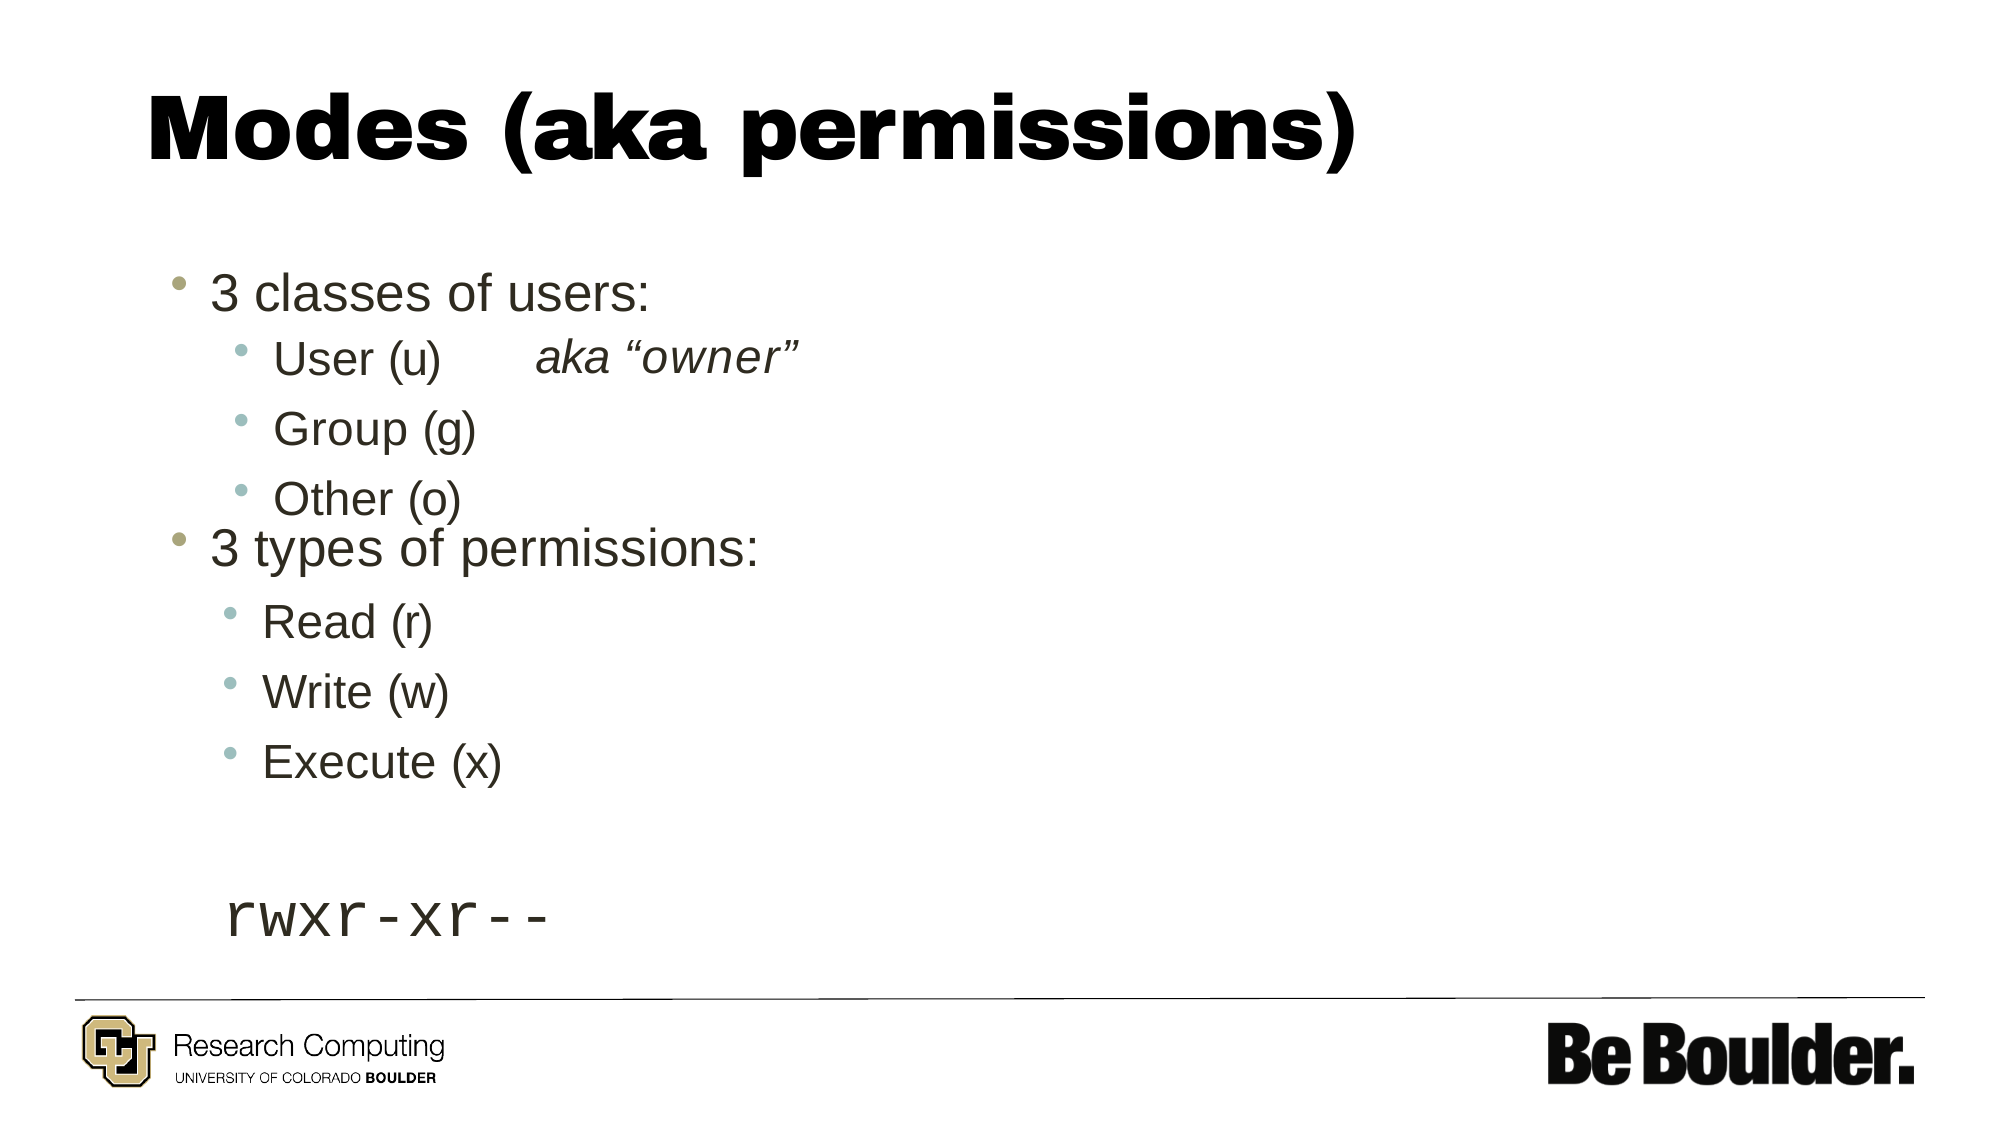

# Modes (aka permissions)
3 classes of users:
User (u)
Group (g)
Other (o)
aka “owner”
3 types of permissions:
Read (r)
Write (w)
Execute (x)

rwxr-xr--

Research Computing @ CU Boulder